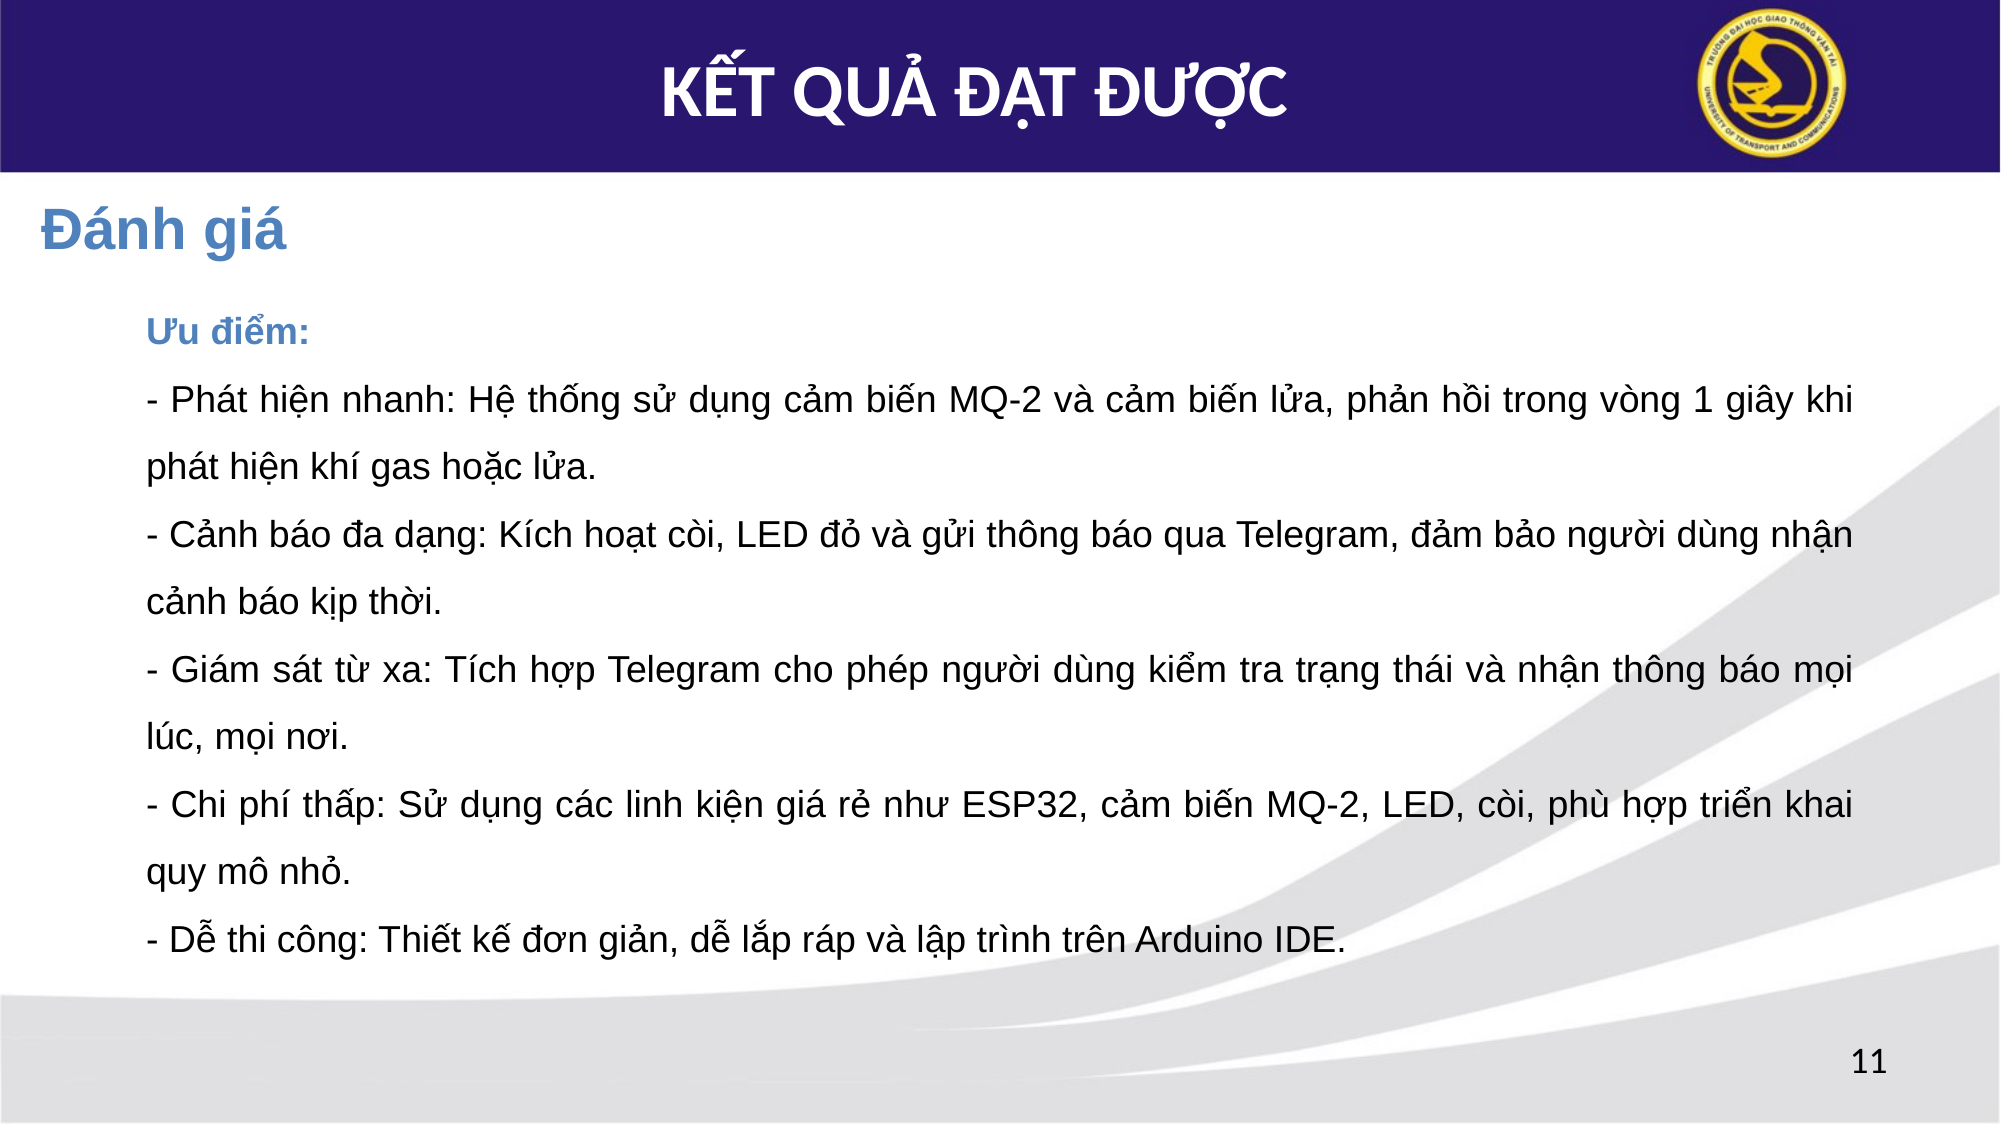

KẾT QUẢ ĐẠT ĐƯỢC

Đánh giá

Ưu điểm:
- Phát hiện nhanh: Hệ thống sử dụng cảm biến MQ-2 và cảm biến lửa, phản hồi trong vòng 1 giây khi phát hiện khí gas hoặc lửa.
- Cảnh báo đa dạng: Kích hoạt còi, LED đỏ và gửi thông báo qua Telegram, đảm bảo người dùng nhận cảnh báo kịp thời.
- Giám sát từ xa: Tích hợp Telegram cho phép người dùng kiểm tra trạng thái và nhận thông báo mọi lúc, mọi nơi.
- Chi phí thấp: Sử dụng các linh kiện giá rẻ như ESP32, cảm biến MQ-2, LED, còi, phù hợp triển khai quy mô nhỏ.
- Dễ thi công: Thiết kế đơn giản, dễ lắp ráp và lập trình trên Arduino IDE.

11